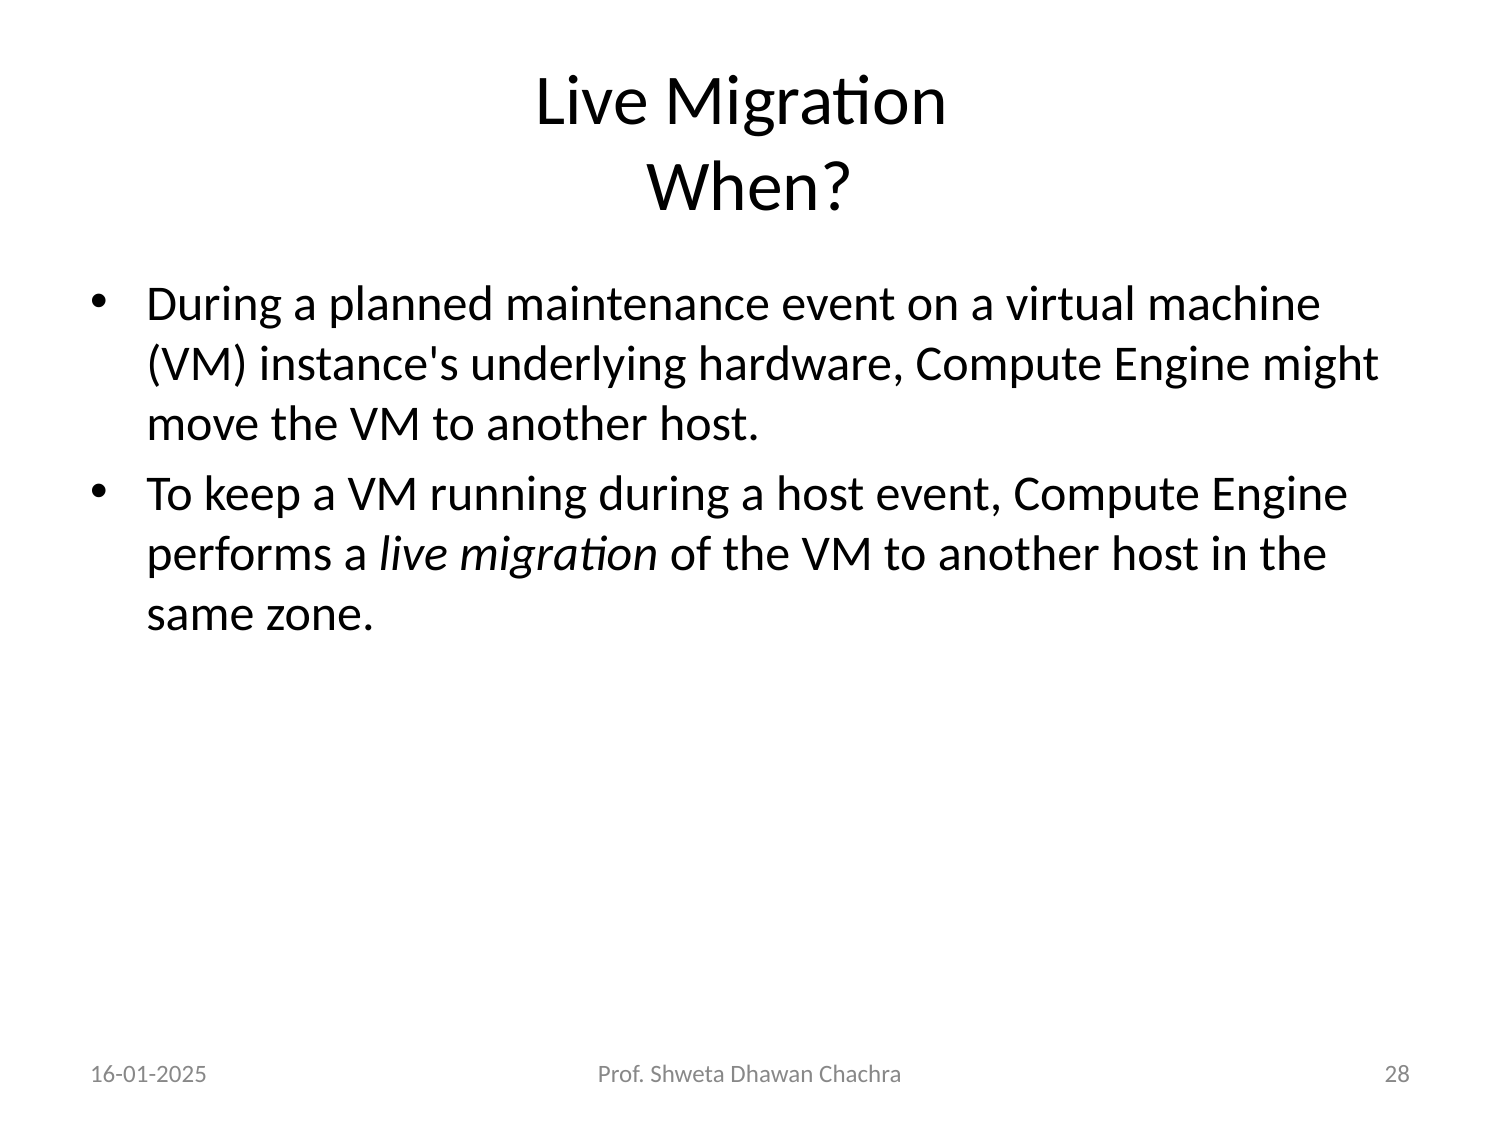

# Live Migration When?
During a planned maintenance event on a virtual machine (VM) instance's underlying hardware, Compute Engine might move the VM to another host.
To keep a VM running during a host event, Compute Engine performs a live migration of the VM to another host in the same zone.
16-01-2025
Prof. Shweta Dhawan Chachra
28